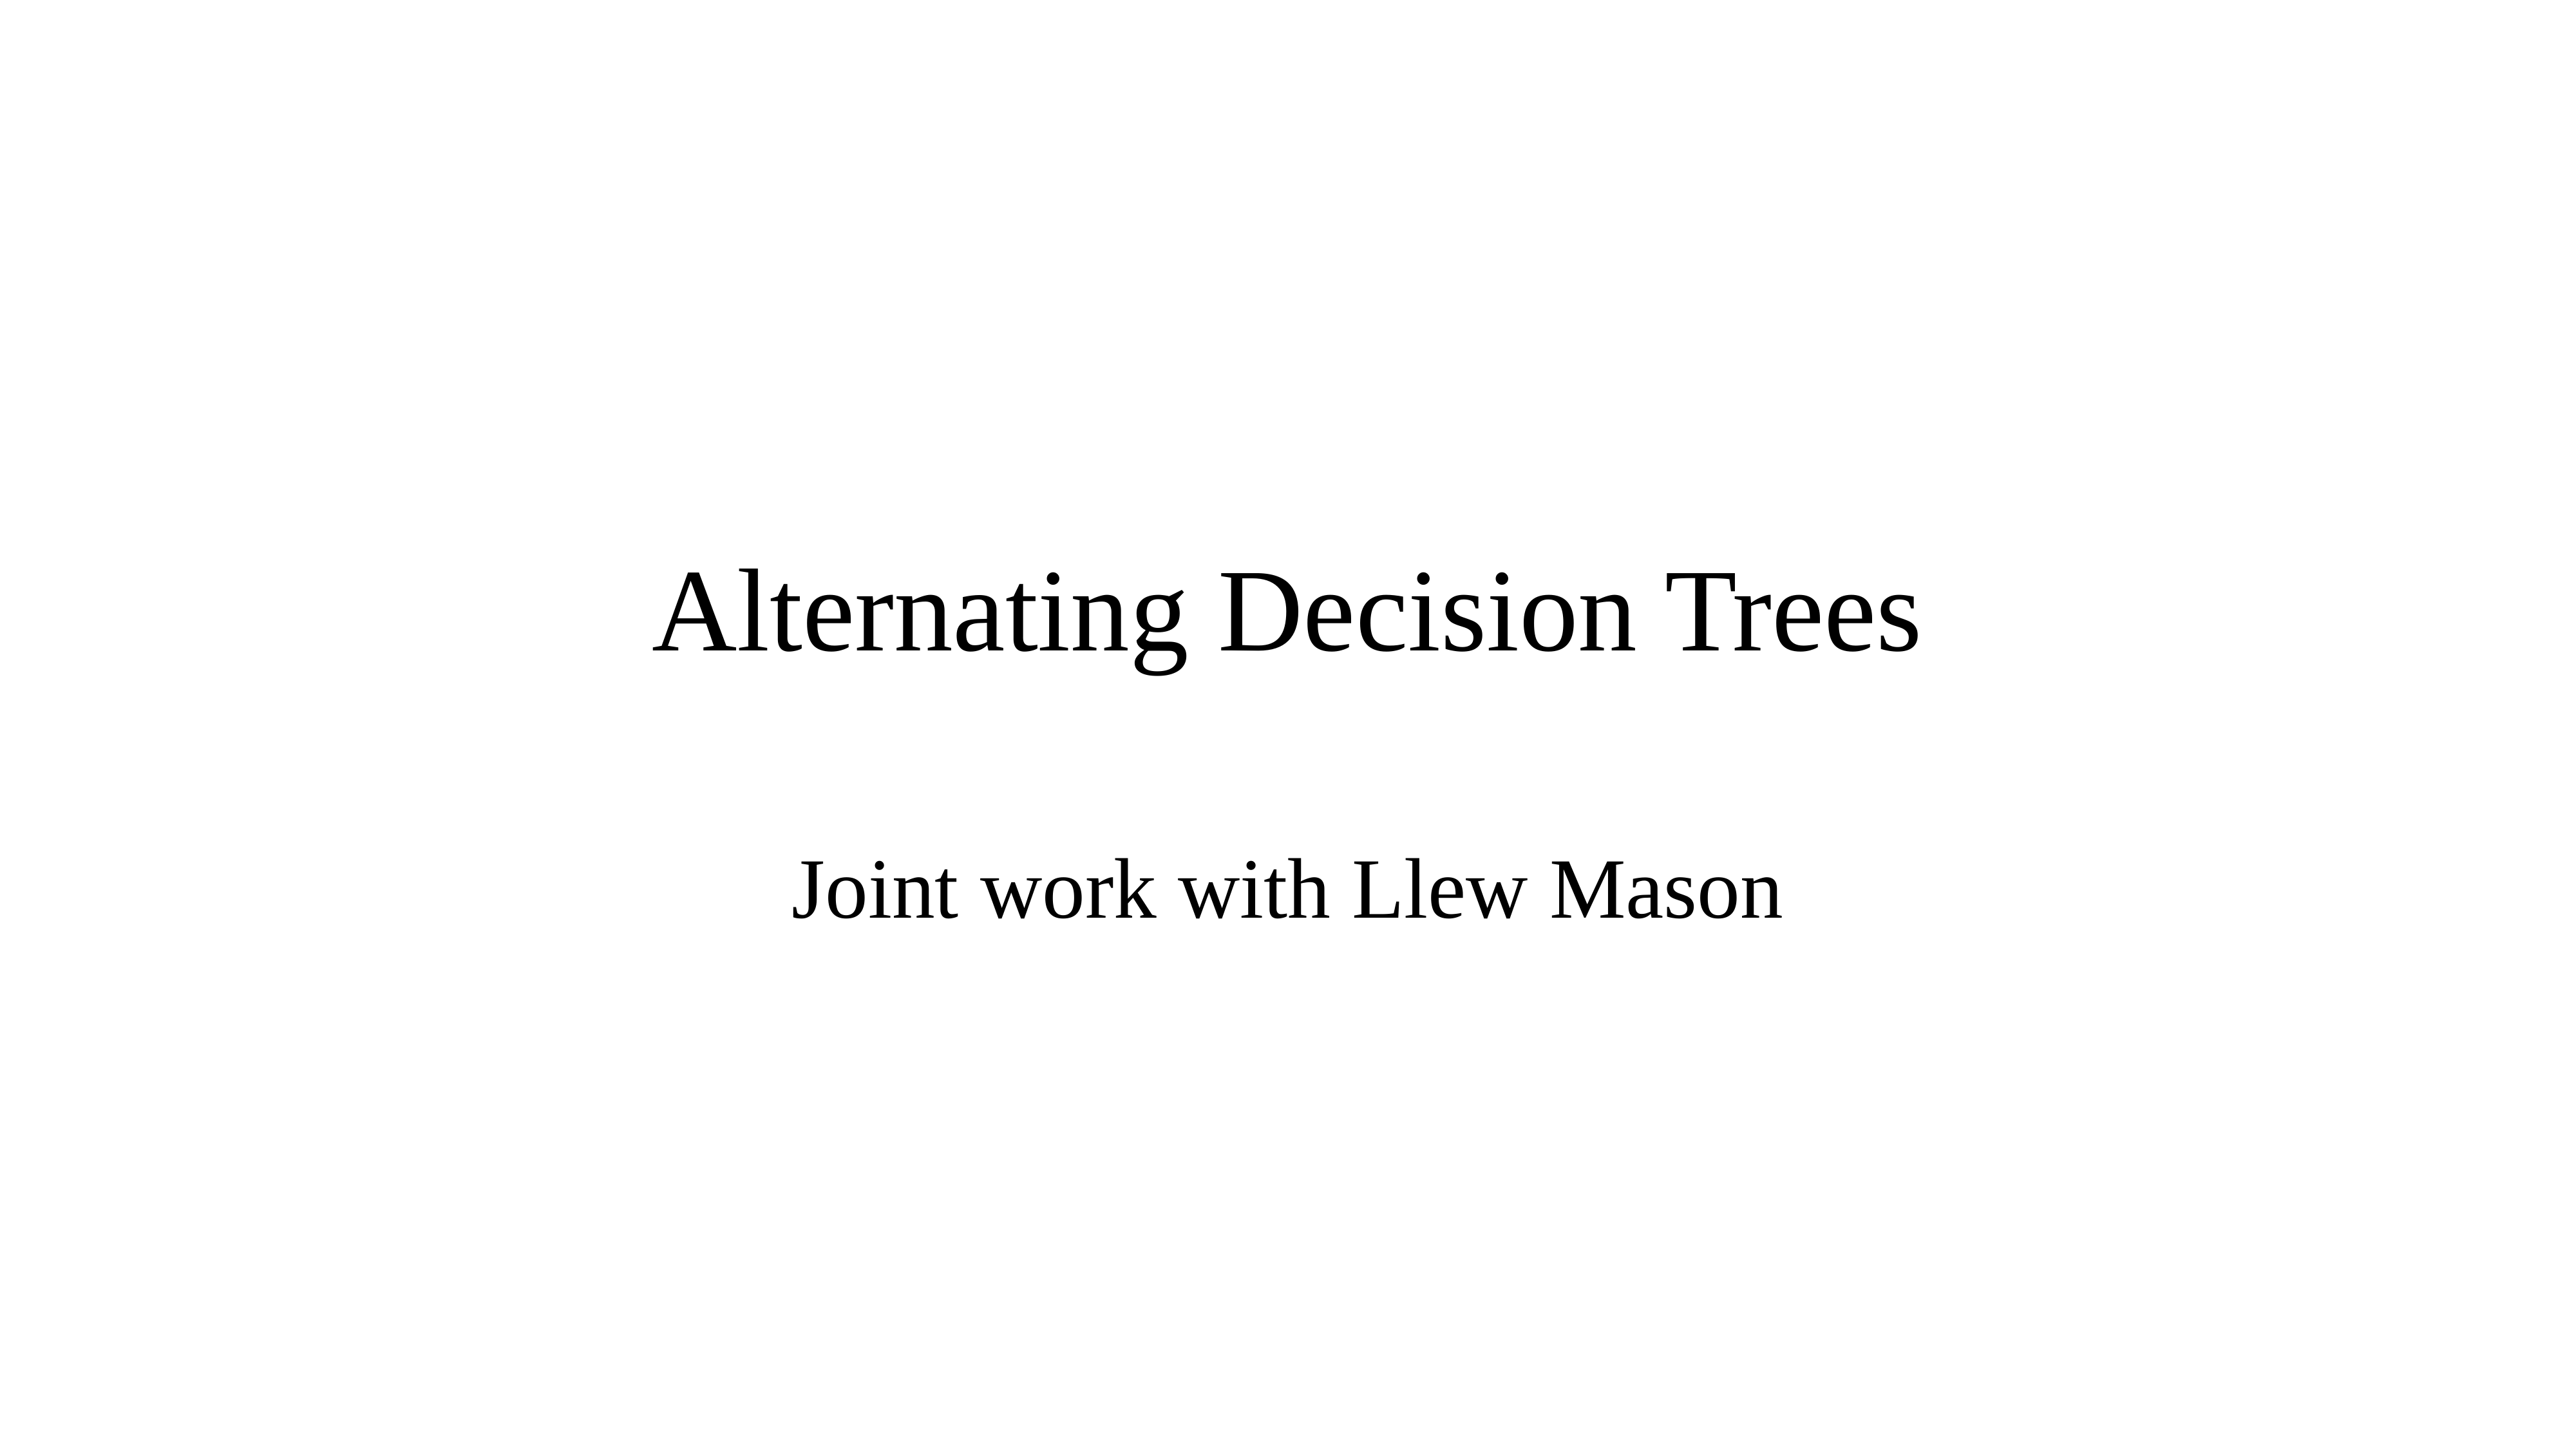

# Alternating Decision Trees
Joint work with Llew Mason